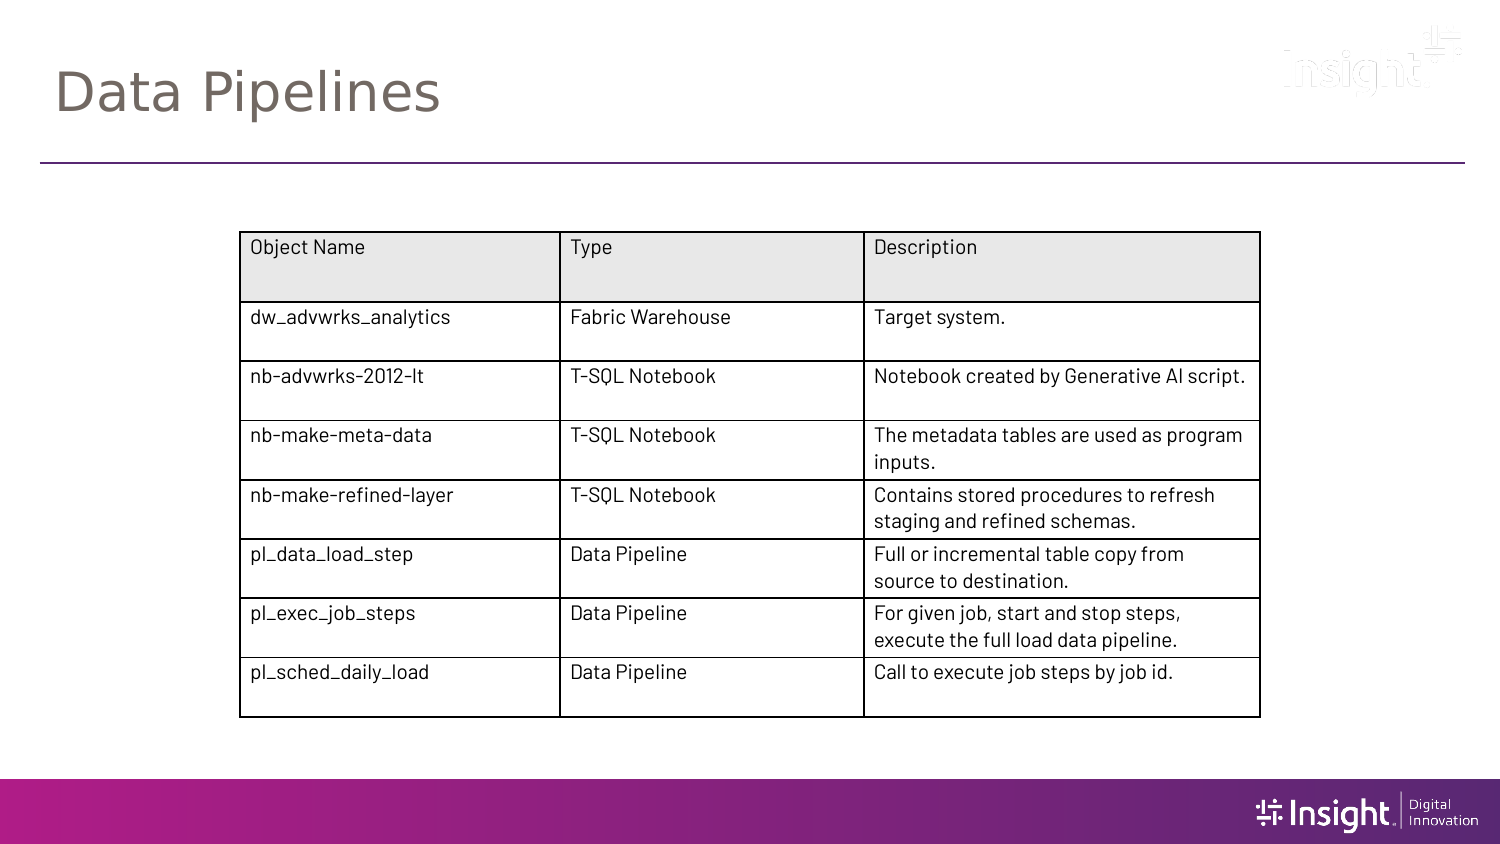

# Data Pipelines

| Object Name | Type | Description |
| --- | --- | --- |
| dw\_advwrks\_analytics | Fabric Warehouse | Target system. |
| nb-advwrks-2012-lt | T-SQL Notebook | Notebook created by Generative AI script. |
| nb-make-meta-data | T-SQL Notebook | The metadata tables are used as program inputs. |
| nb-make-refined-layer | T-SQL Notebook | Contains stored procedures to refresh staging and refined schemas. |
| pl\_data\_load\_step | Data Pipeline | Full or incremental table copy from source to destination. |
| pl\_exec\_job\_steps | Data Pipeline | For given job, start and stop steps, execute the full load data pipeline. |
| pl\_sched\_daily\_load | Data Pipeline | Call to execute job steps by job id. |